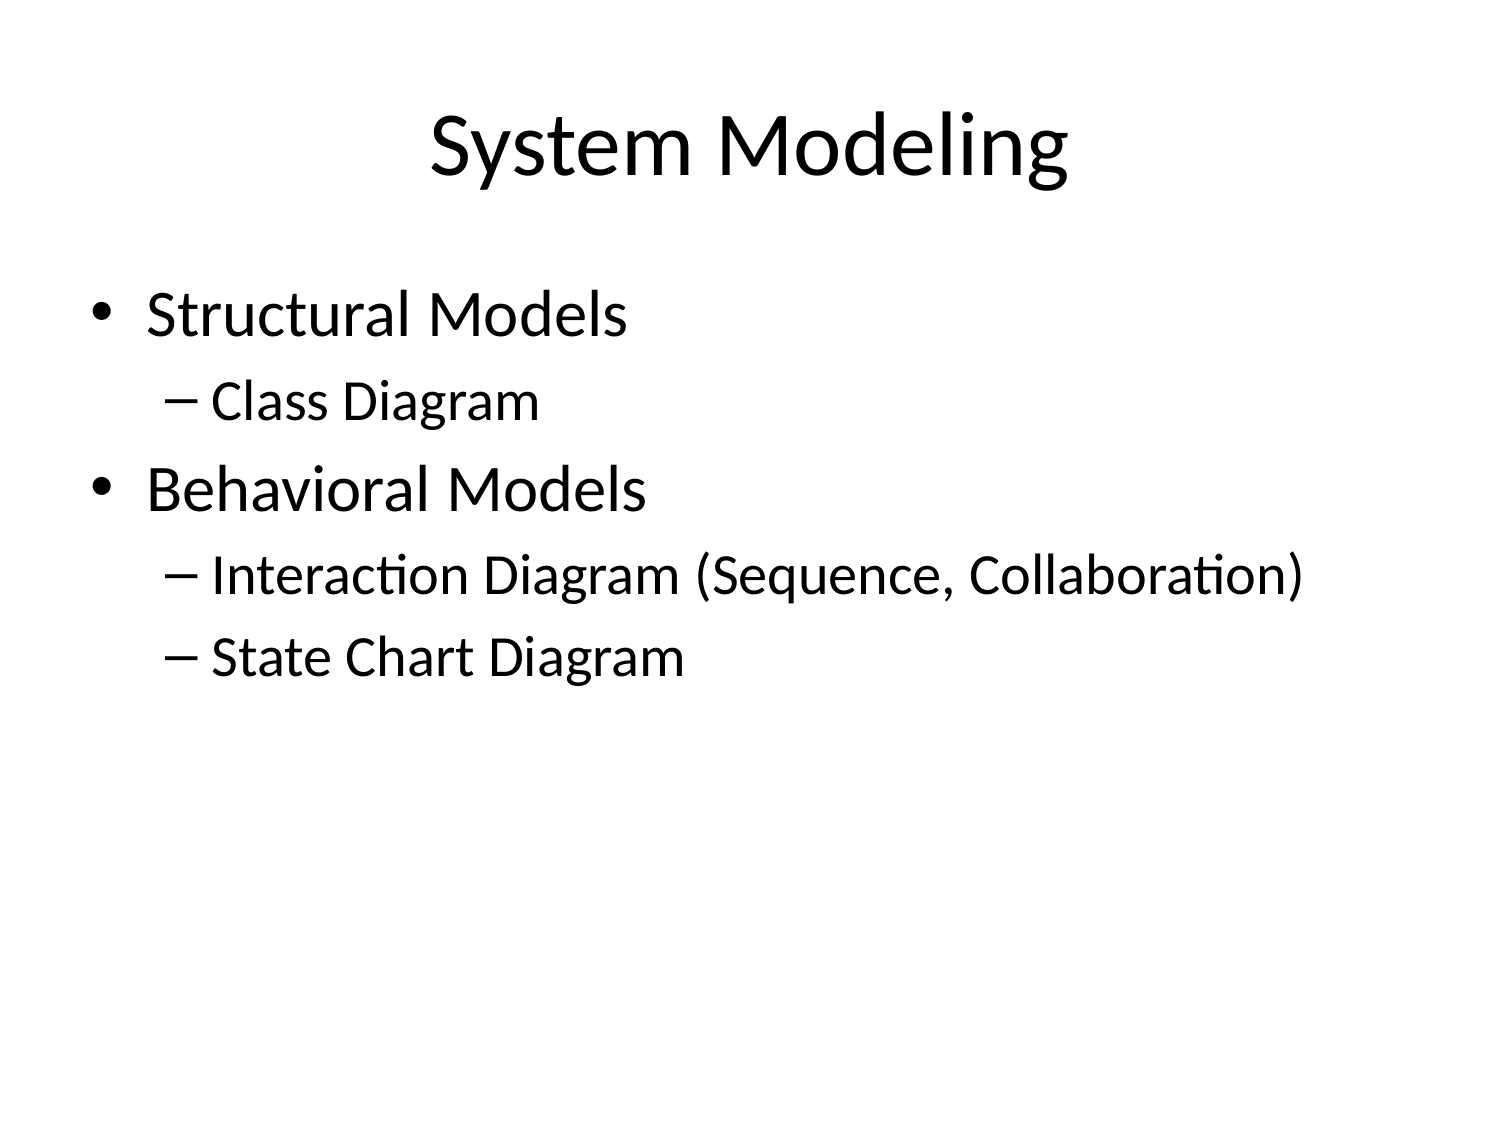

# System Modeling
Structural Models
Class Diagram
Behavioral Models
Interaction Diagram (Sequence, Collaboration)
State Chart Diagram